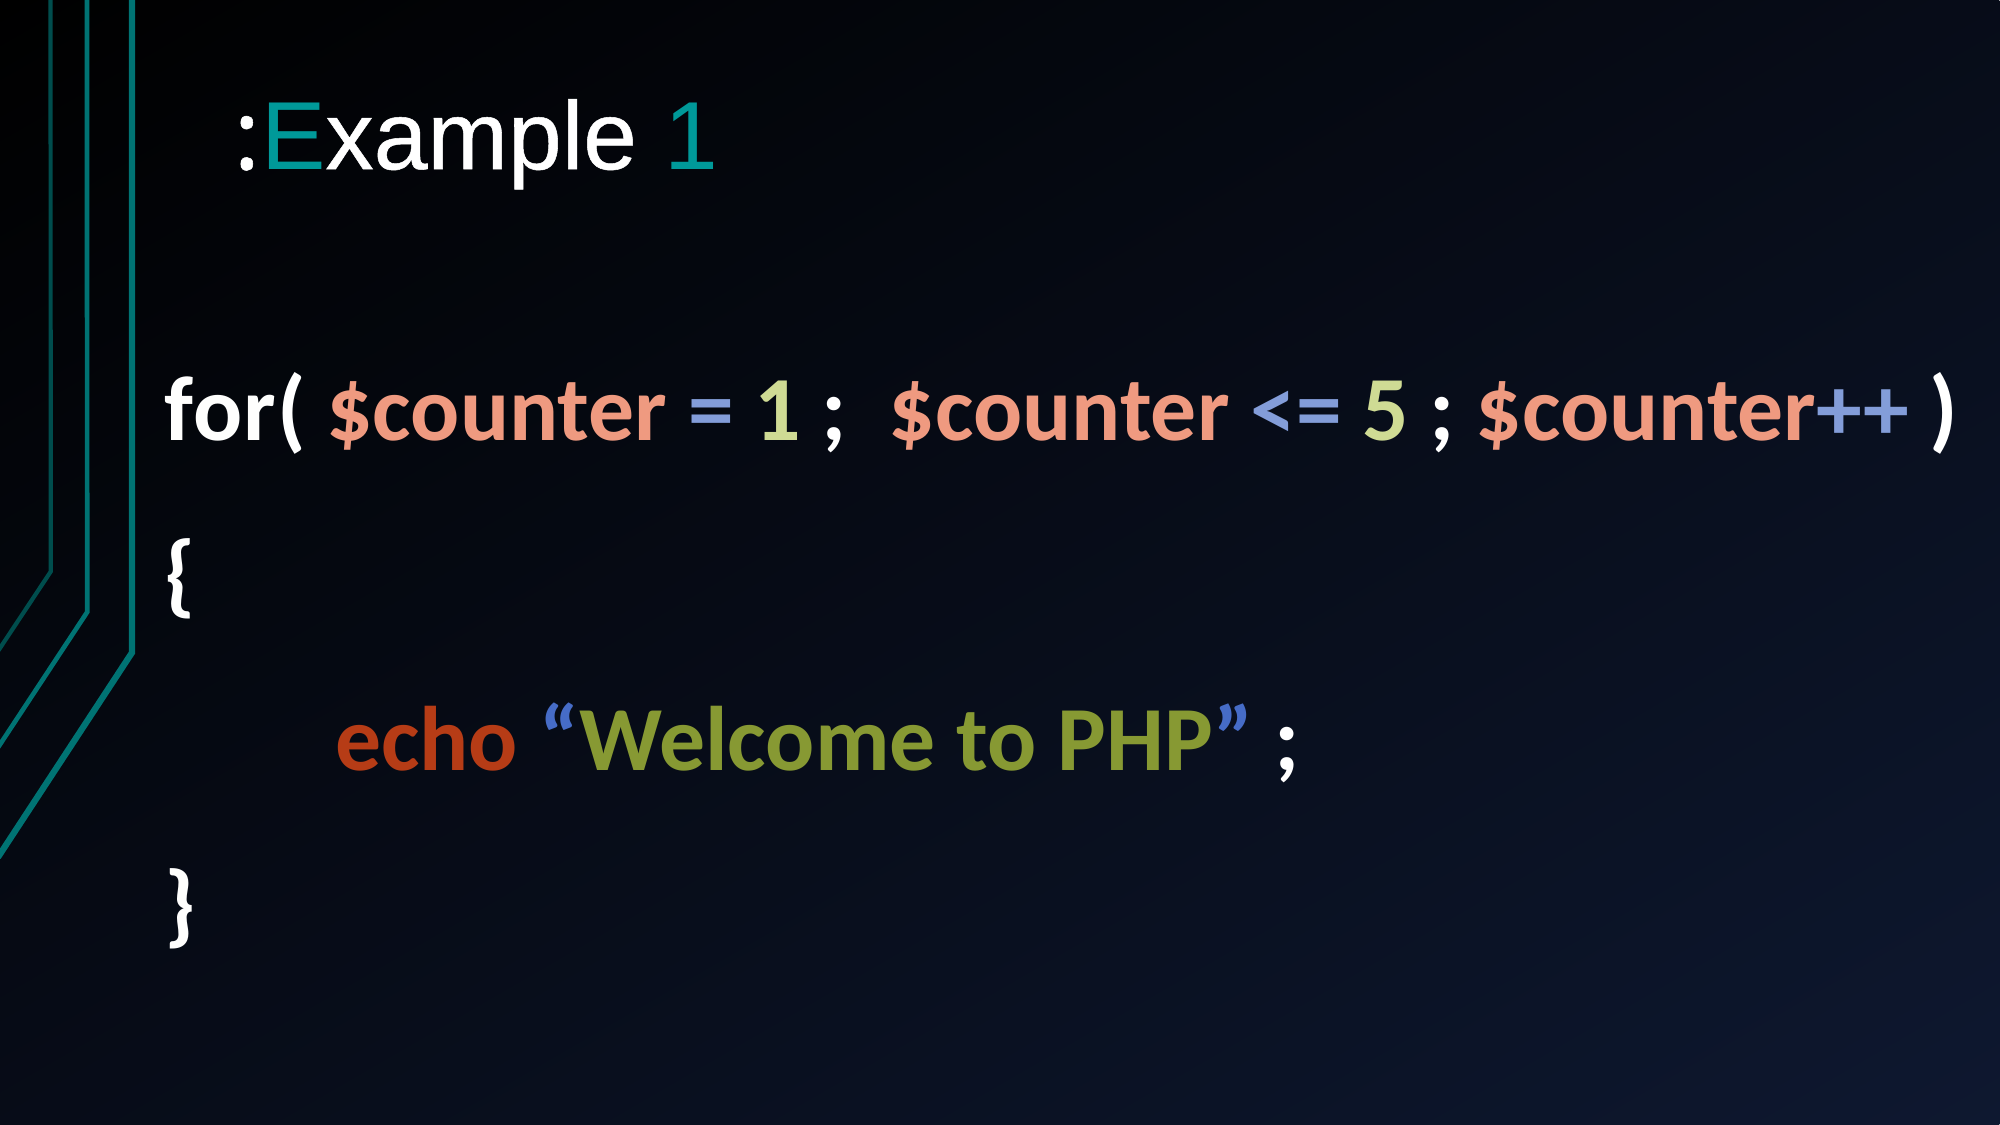

# Example 1:
for( $counter = 1 ;  $counter <= 5 ; $counter++ )
{
	 echo “Welcome to PHP” ;
}